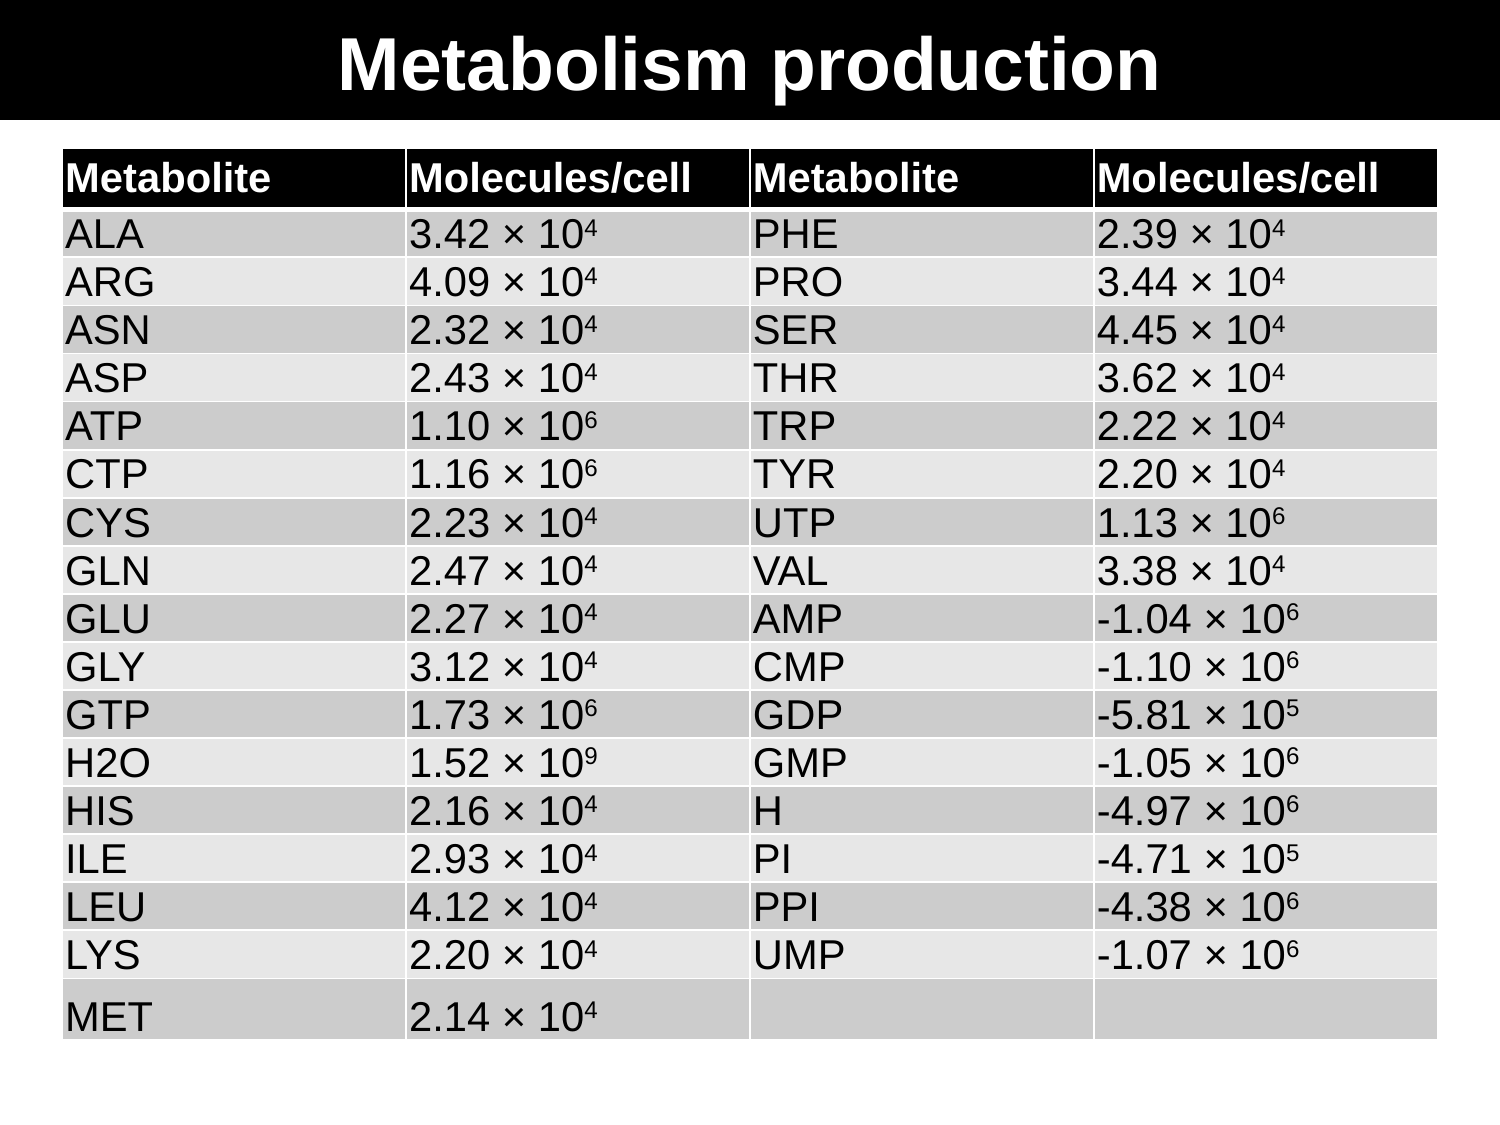

# Metabolism production
| Metabolite | Molecules/cell | Metabolite | Molecules/cell |
| --- | --- | --- | --- |
| ALA | 3.42 × 104 | PHE | 2.39 × 104 |
| ARG | 4.09 × 104 | PRO | 3.44 × 104 |
| ASN | 2.32 × 104 | SER | 4.45 × 104 |
| ASP | 2.43 × 104 | THR | 3.62 × 104 |
| ATP | 1.10 × 106 | TRP | 2.22 × 104 |
| CTP | 1.16 × 106 | TYR | 2.20 × 104 |
| CYS | 2.23 × 104 | UTP | 1.13 × 106 |
| GLN | 2.47 × 104 | VAL | 3.38 × 104 |
| GLU | 2.27 × 104 | AMP | -1.04 × 106 |
| GLY | 3.12 × 104 | CMP | -1.10 × 106 |
| GTP | 1.73 × 106 | GDP | -5.81 × 105 |
| H2O | 1.52 × 109 | GMP | -1.05 × 106 |
| HIS | 2.16 × 104 | H | -4.97 × 106 |
| ILE | 2.93 × 104 | PI | -4.71 × 105 |
| LEU | 4.12 × 104 | PPI | -4.38 × 106 |
| LYS | 2.20 × 104 | UMP | -1.07 × 106 |
| MET | 2.14 × 104 |  |  |